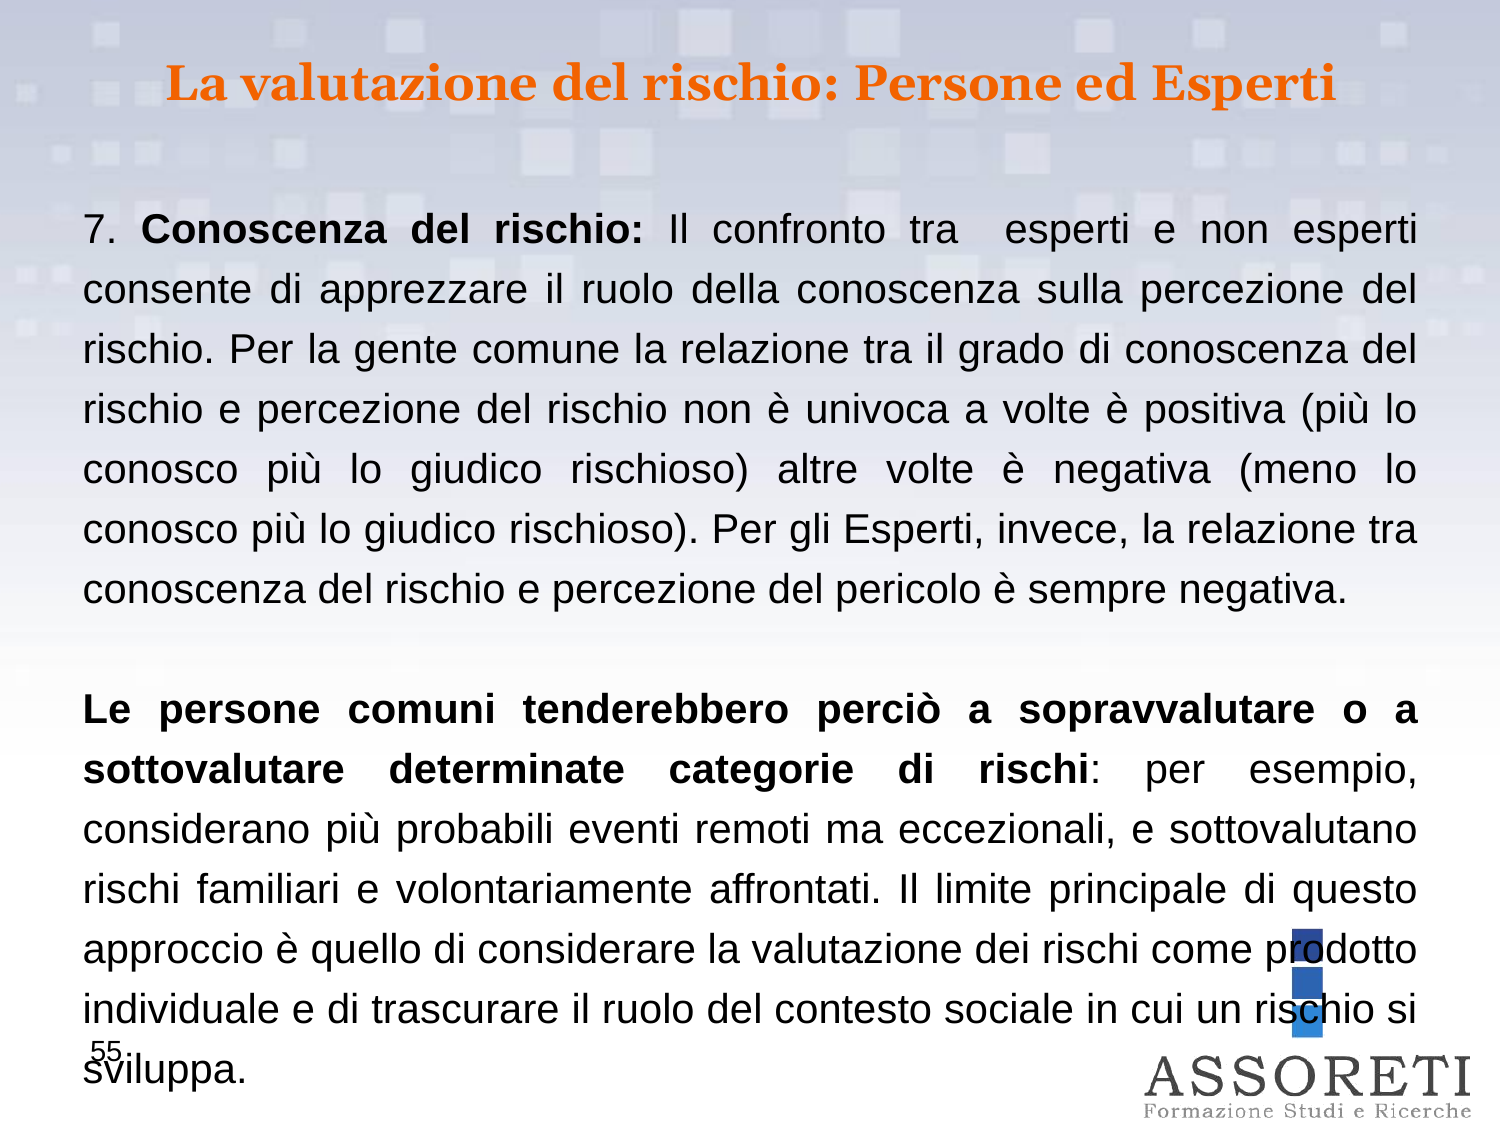

La valutazione del rischio: Persone ed Esperti
7. Conoscenza del rischio: Il confronto tra  esperti e non esperti consente di apprezzare il ruolo della conoscenza sulla percezione del rischio. Per la gente comune la relazione tra il grado di conoscenza del rischio e percezione del rischio non è univoca a volte è positiva (più lo conosco più lo giudico rischioso) altre volte è negativa (meno lo conosco più lo giudico rischioso). Per gli Esperti, invece, la relazione tra conoscenza del rischio e percezione del pericolo è sempre negativa.

Le persone comuni tenderebbero perciò a sopravvalutare o a sottovalutare determinate categorie di rischi: per esempio, considerano più probabili eventi remoti ma eccezionali, e sottovalutano rischi familiari e volontariamente affrontati. Il limite principale di questo approccio è quello di considerare la valutazione dei rischi come prodotto individuale e di trascurare il ruolo del contesto sociale in cui un rischio si sviluppa.
55